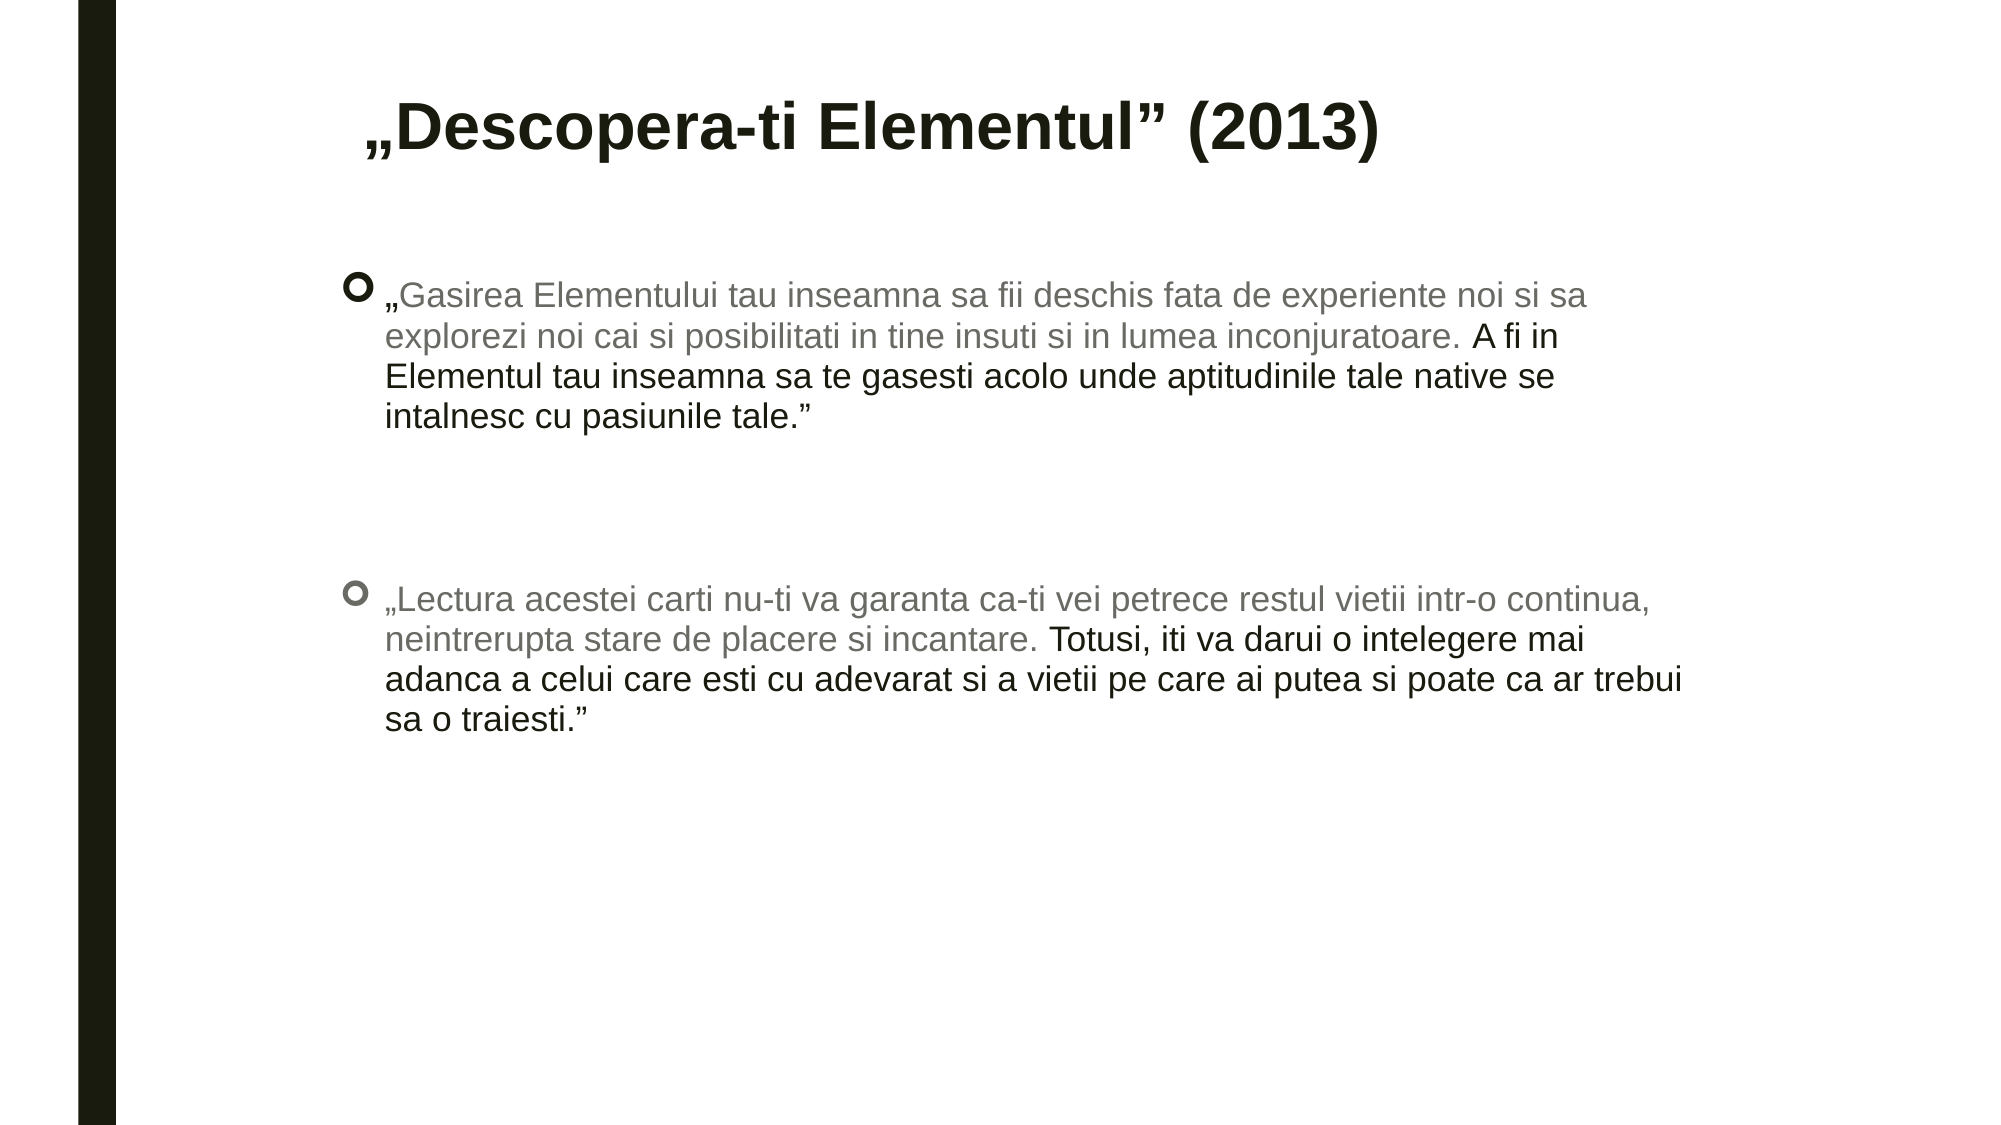

# „Descopera-ti Elementul” (2013)
„Gasirea Elementului tau inseamna sa fii deschis fata de experiente noi si sa explorezi noi cai si posibilitati in tine insuti si in lumea inconjuratoare. A fi in Elementul tau inseamna sa te gasesti acolo unde aptitudinile tale native se intalnesc cu pasiunile tale.”

„Lectura acestei carti nu-ti va garanta ca-ti vei petrece restul vietii intr-o continua, neintrerupta stare de placere si incantare. Totusi, iti va darui o intelegere mai adanca a celui care esti cu adevarat si a vietii pe care ai putea si poate ca ar trebui sa o traiesti.”

28